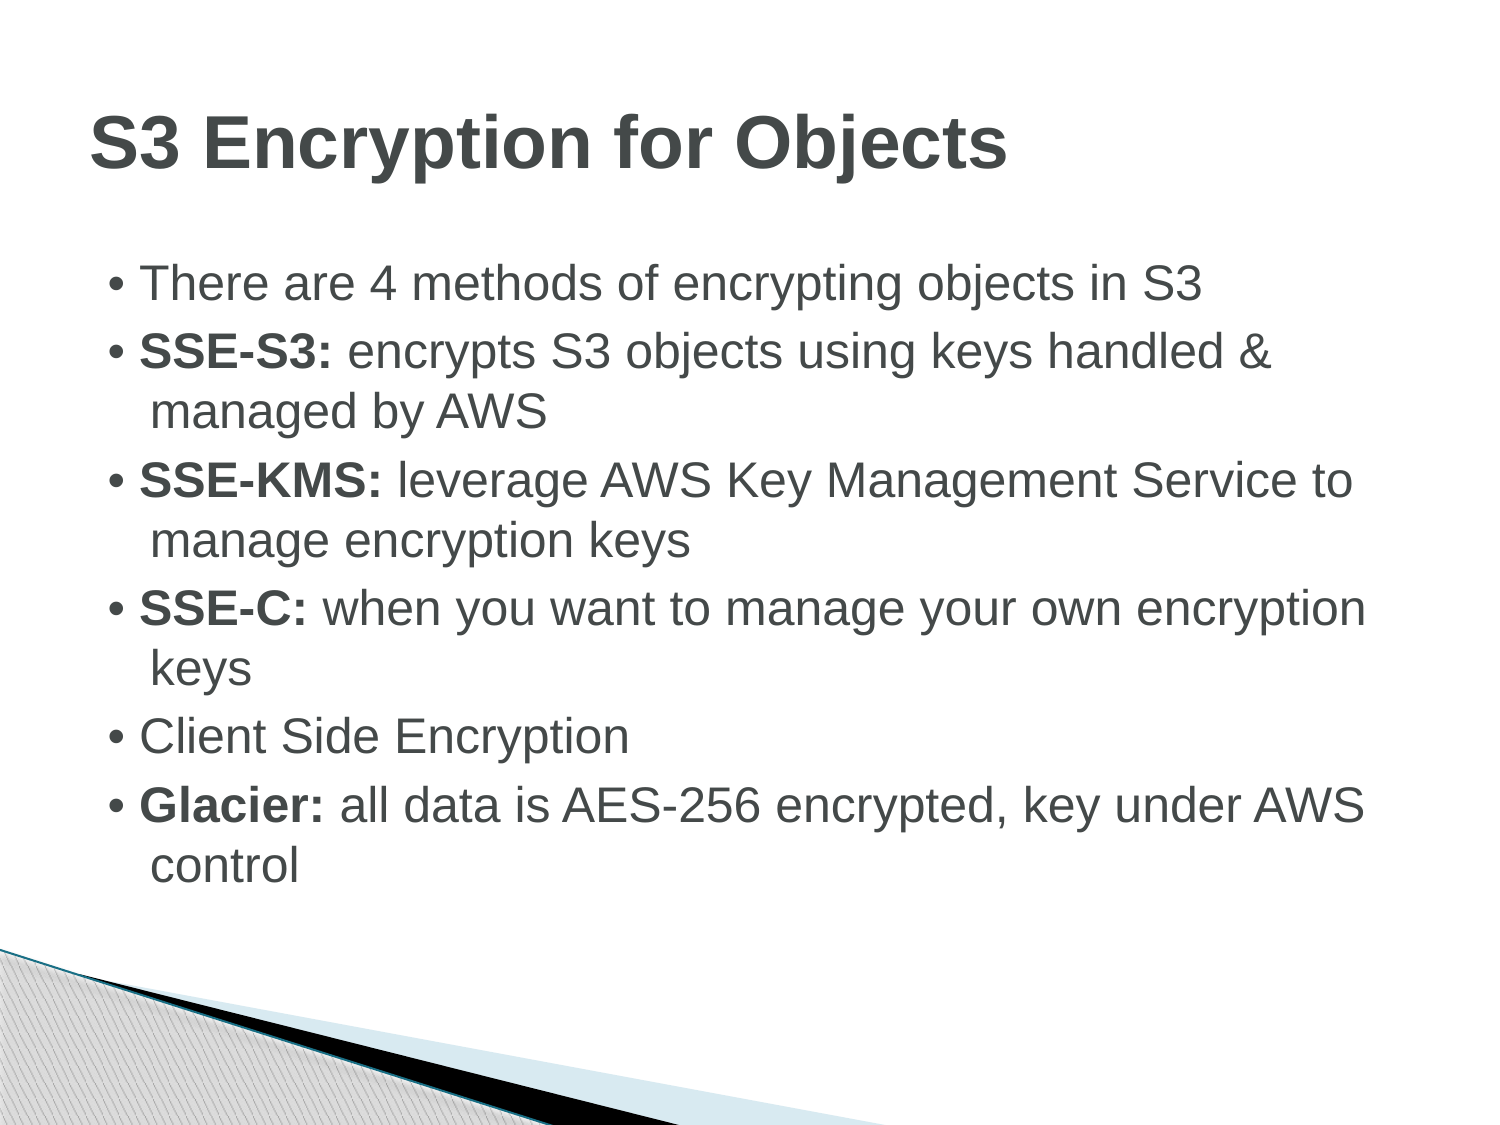

# S3 Encryption for Objects
• There are 4 methods of encrypting objects in S3
• SSE-S3: encrypts S3 objects using keys handled & managed by AWS
• SSE-KMS: leverage AWS Key Management Service to manage encryption keys
• SSE-C: when you want to manage your own encryption keys
• Client Side Encryption
• Glacier: all data is AES-256 encrypted, key under AWS control